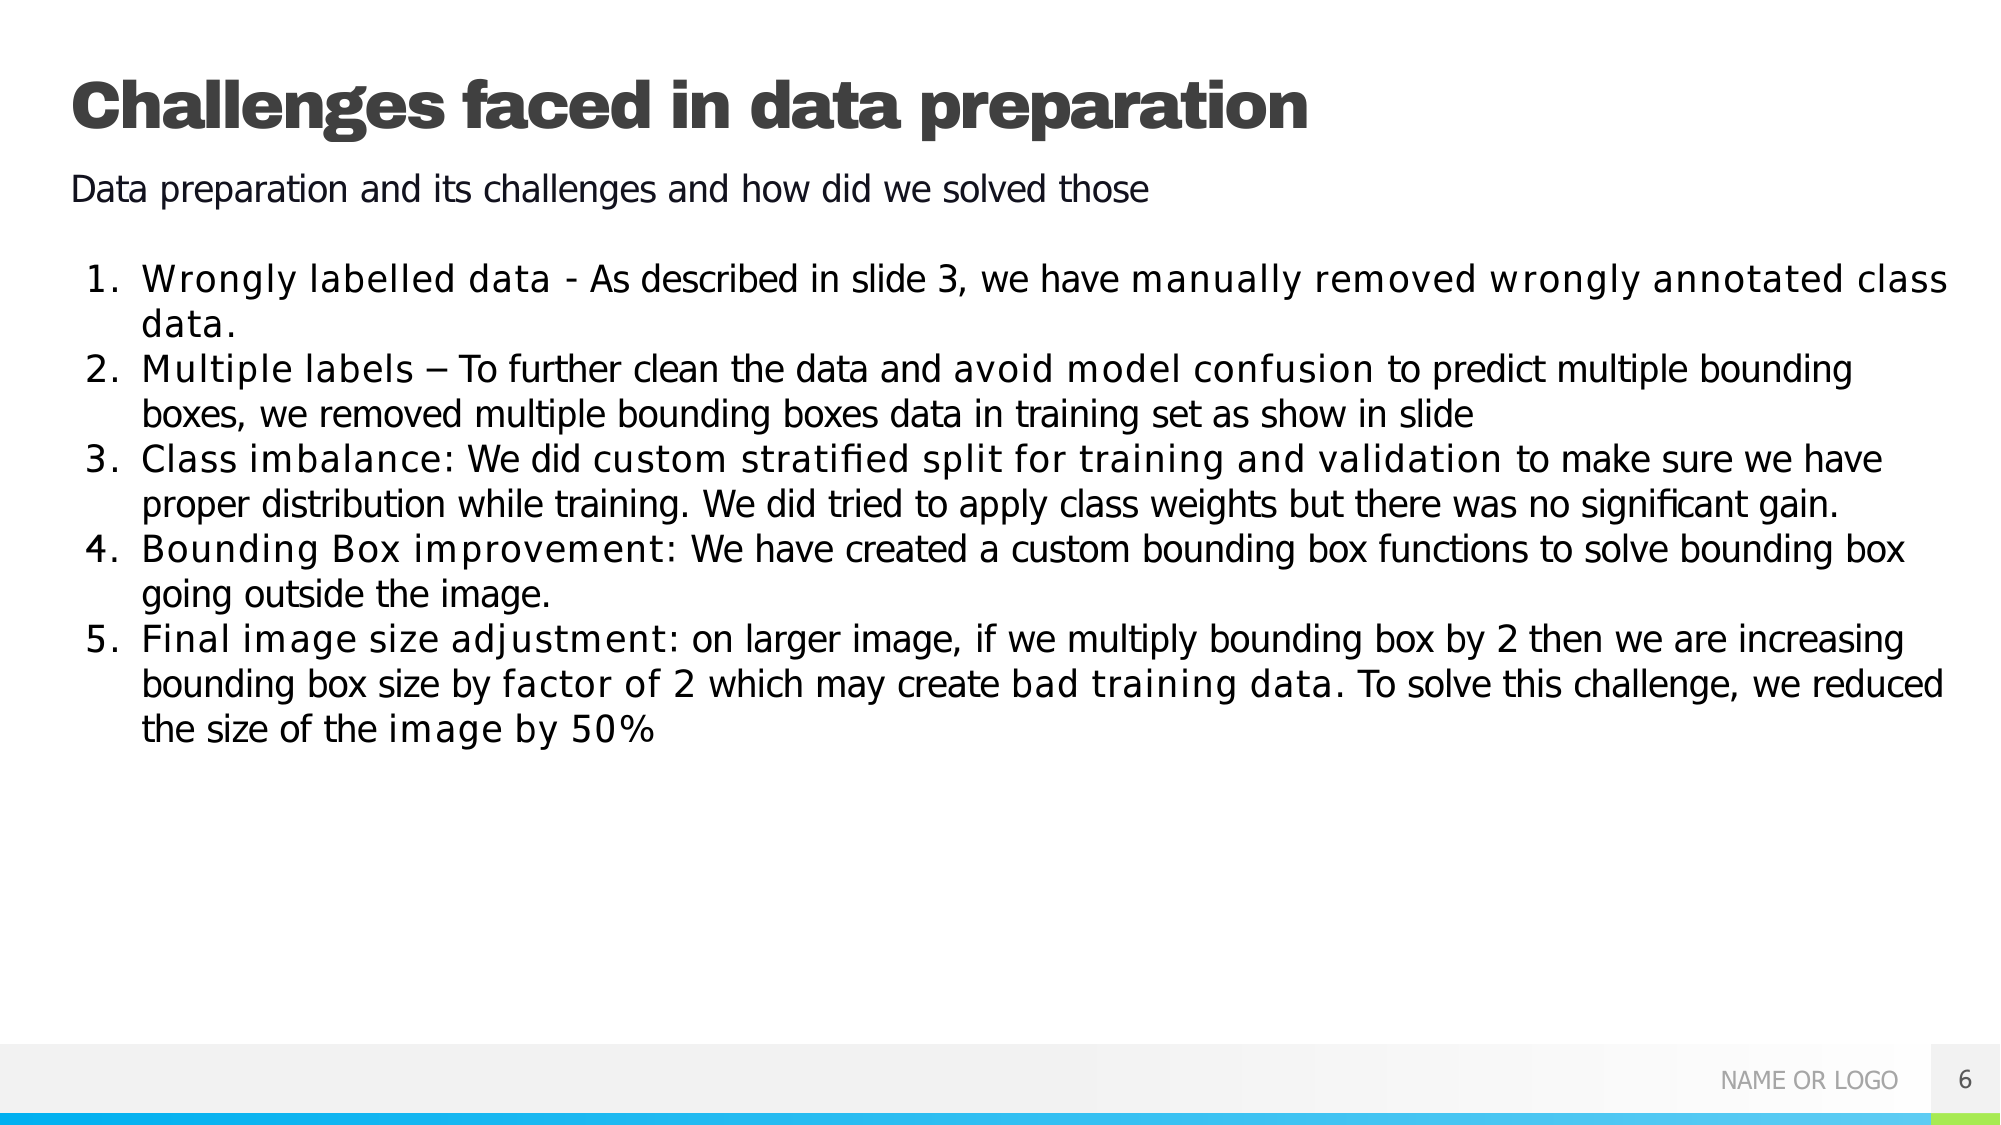

# Challenges faced in data preparation
Data preparation and its challenges and how did we solved those
Wrongly labelled data - As described in slide 3, we have manually removed wrongly annotated class data.
Multiple labels – To further clean the data and avoid model confusion to predict multiple bounding boxes, we removed multiple bounding boxes data in training set as show in slide
Class imbalance: We did custom stratified split for training and validation to make sure we have proper distribution while training. We did tried to apply class weights but there was no significant gain.
Bounding Box improvement: We have created a custom bounding box functions to solve bounding box going outside the image.
Final image size adjustment: on larger image, if we multiply bounding box by 2 then we are increasing bounding box size by factor of 2 which may create bad training data. To solve this challenge, we reduced the size of the image by 50%

6